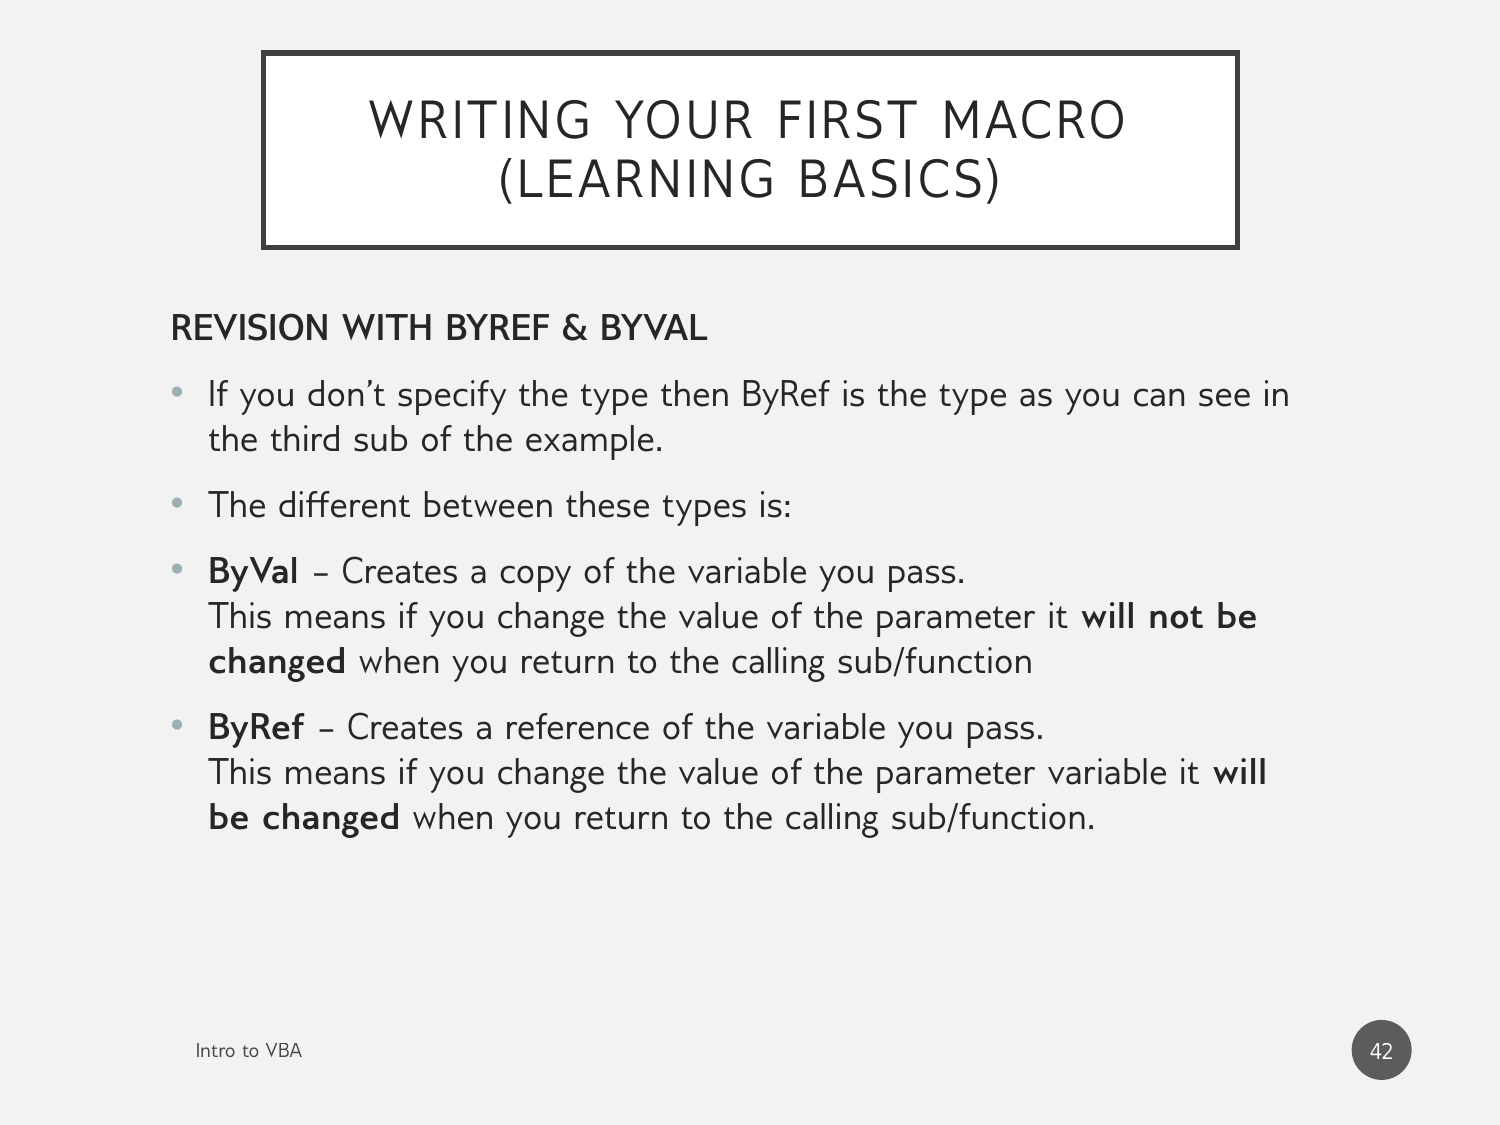

# Writing Your First Macro (Learning Basics)
REVISION WITH BYREF & BYVAL
If you don’t specify the type then ByRef is the type as you can see in the third sub of the example.
The different between these types is:
ByVal – Creates a copy of the variable you pass.
This means if you change the value of the parameter it will not be changed when you return to the calling sub/function
ByRef – Creates a reference of the variable you pass.
This means if you change the value of the parameter variable it will be changed when you return to the calling sub/function.

42
Intro to VBA